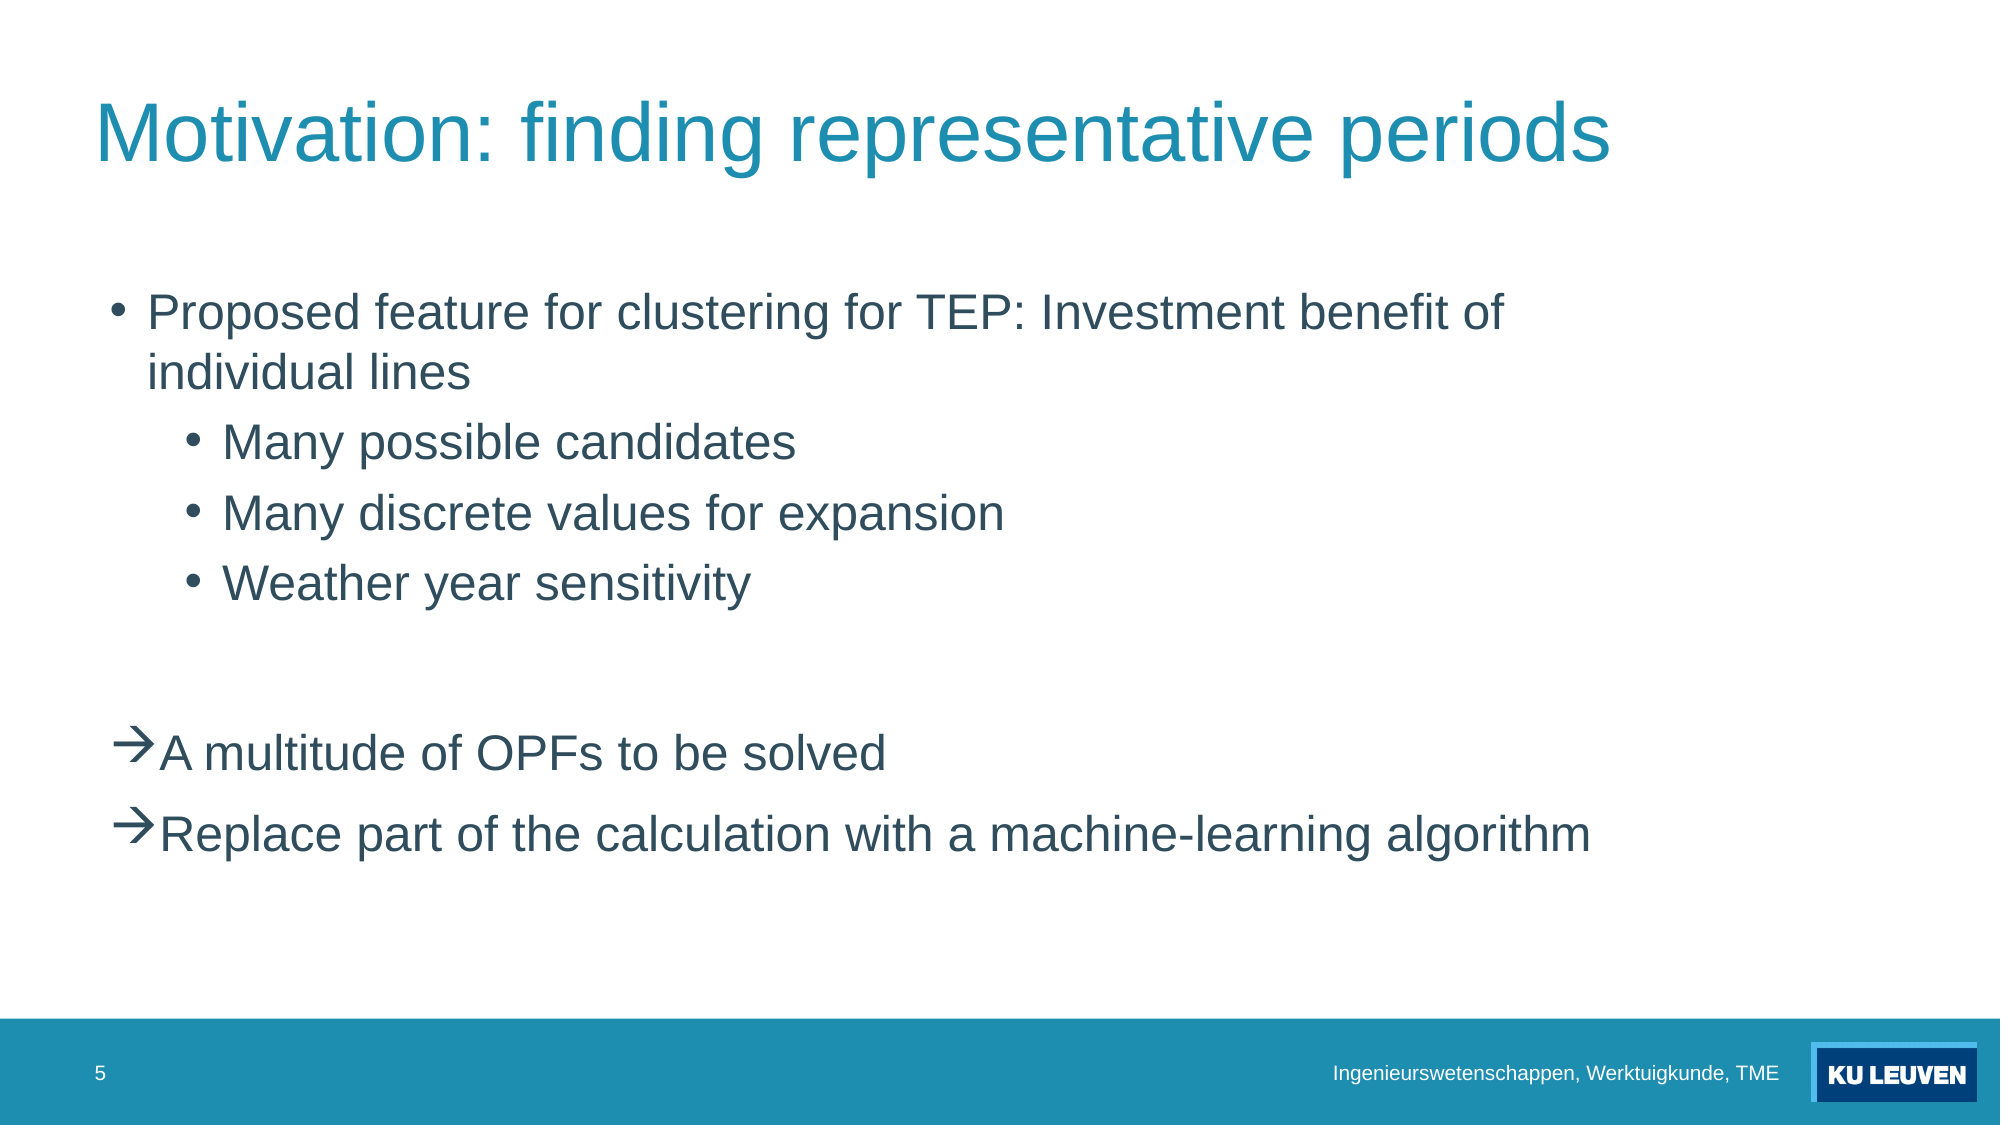

# Motivation: finding representative periods
Proposed feature for clustering for TEP: Investment benefit of individual lines
Many possible candidates
Many discrete values for expansion
Weather year sensitivity

A multitude of OPFs to be solved
Replace part of the calculation with a machine-learning algorithm
5
Ingenieurswetenschappen, Werktuigkunde, TME